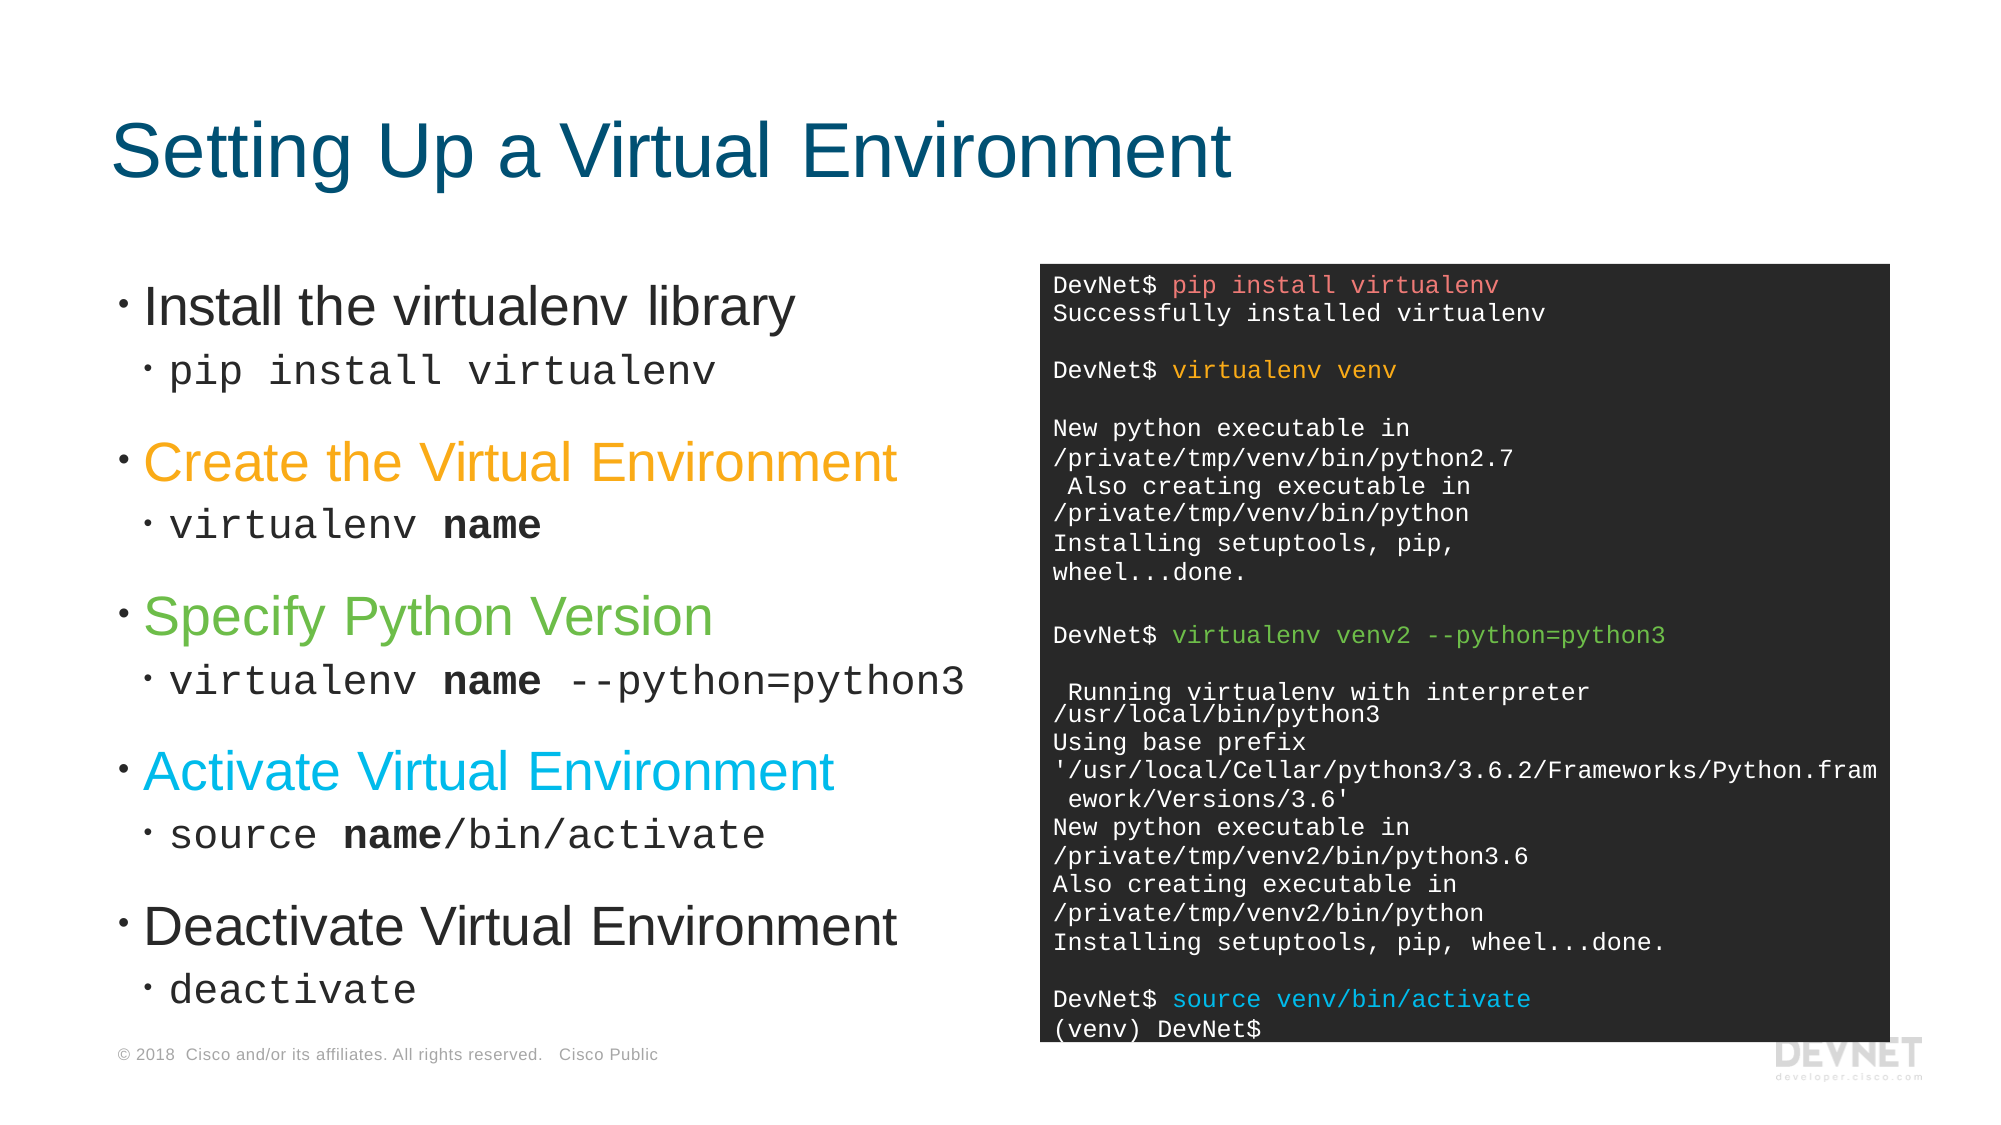

# Setting Up a Virtual Environment
Install the virtualenv library
pip install virtualenv
Create the Virtual Environment
virtualenv name
Specify Python Version
virtualenv name --python=python3
Activate Virtual Environment
source name/bin/activate
Deactivate Virtual Environment
deactivate

DevNet$ pip install virtualenv  Successfully installed virtualenv

DevNet$ virtualenv venv

New python executable in
/private/tmp/venv/bin/python2.7  Also creating executable in
/private/tmp/venv/bin/python
Installing setuptools, pip, wheel...done.
DevNet$ virtualenv venv2 --python=python3  Running virtualenv with interpreter
/usr/local/bin/python3
Using base prefix  '/usr/local/Cellar/python3/3.6.2/Frameworks/Python.fram  ework/Versions/3.6'
New python executable in
/private/tmp/venv2/bin/python3.6
Also creating executable in
/private/tmp/venv2/bin/python
Installing setuptools, pip, wheel...done.

DevNet$ source venv/bin/activate
(venv) DevNet$